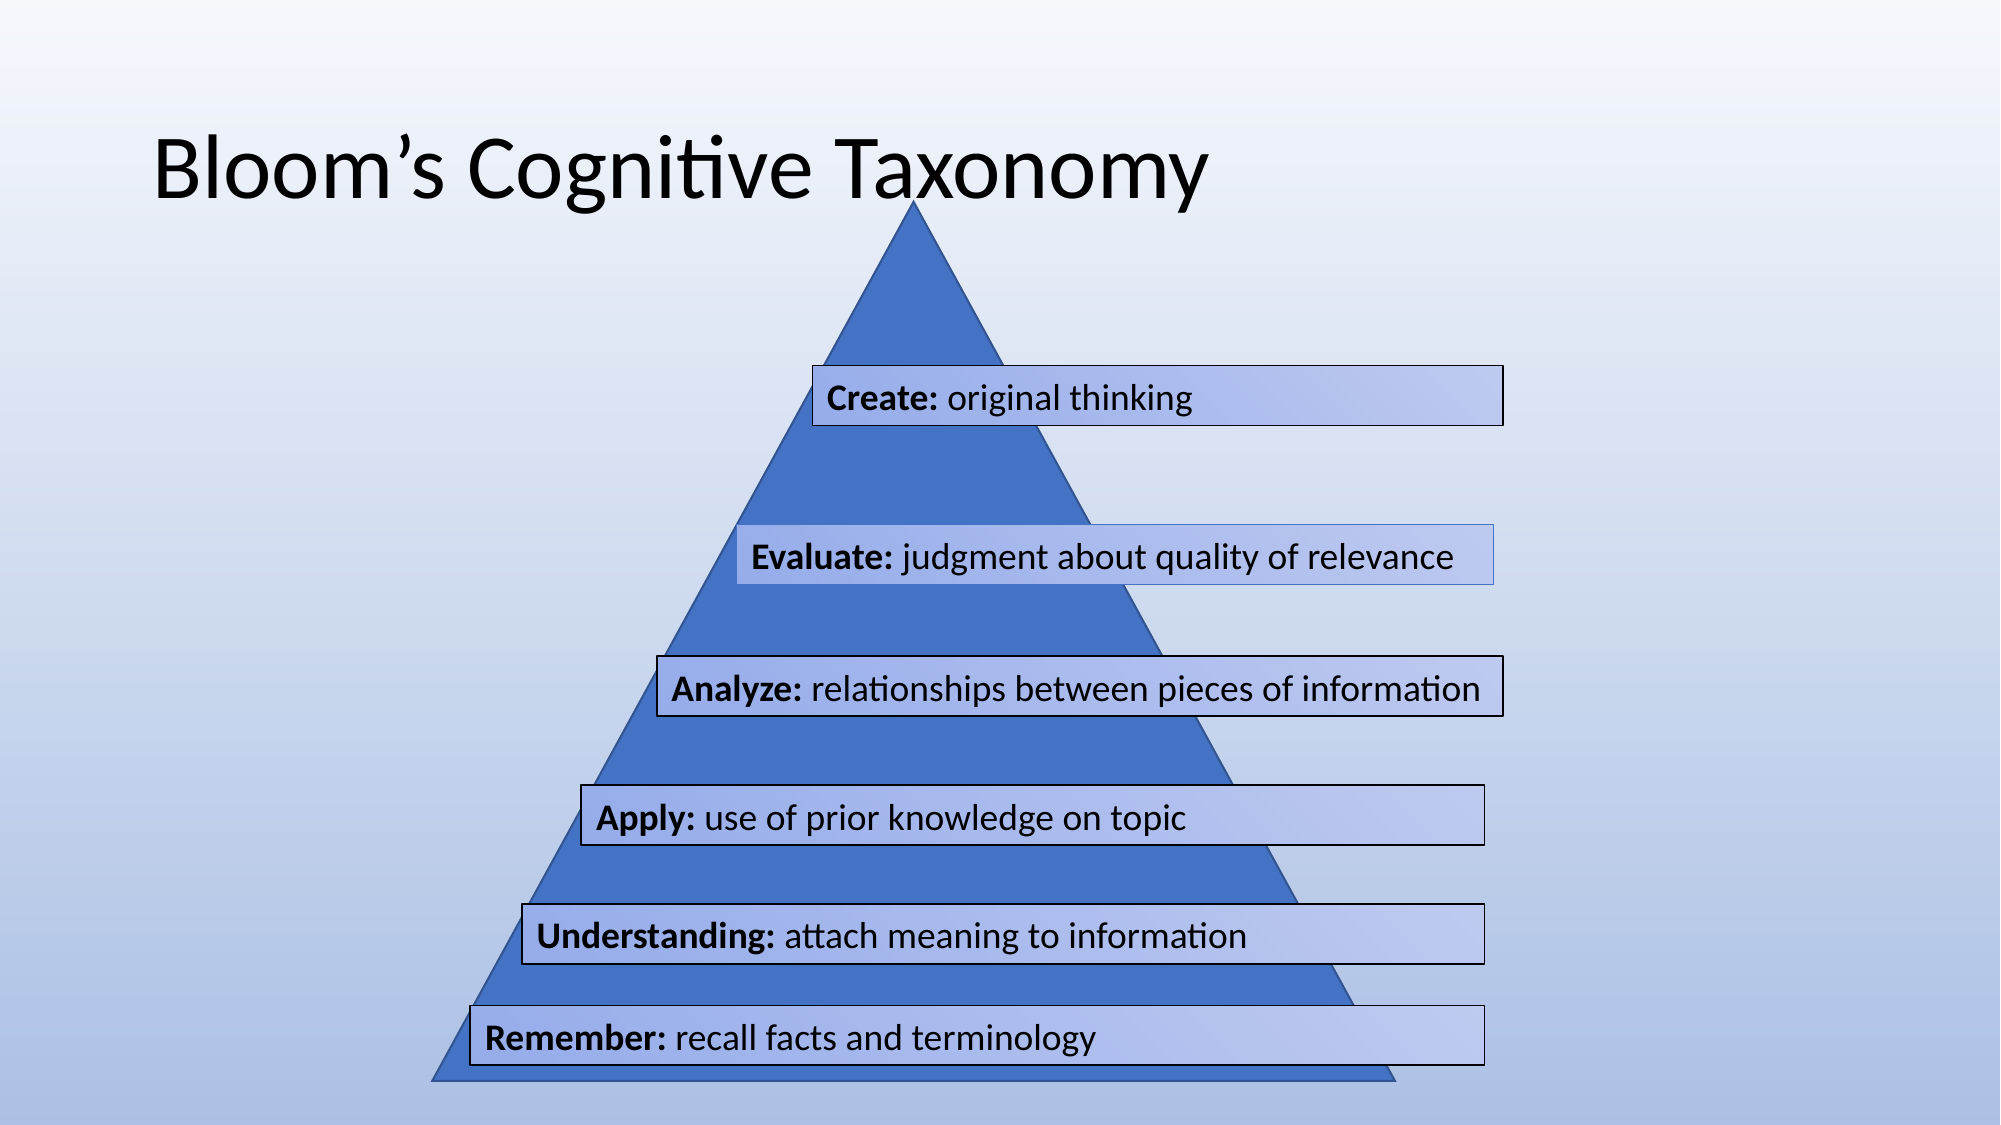

# Bloom’s Cognitive Taxonomy

Create: original thinking
Evaluate: judgment about quality of relevance
Analyze: relationships between pieces of information
Apply: use of prior knowledge on topic
Understanding: attach meaning to information
Remember: recall facts and terminology